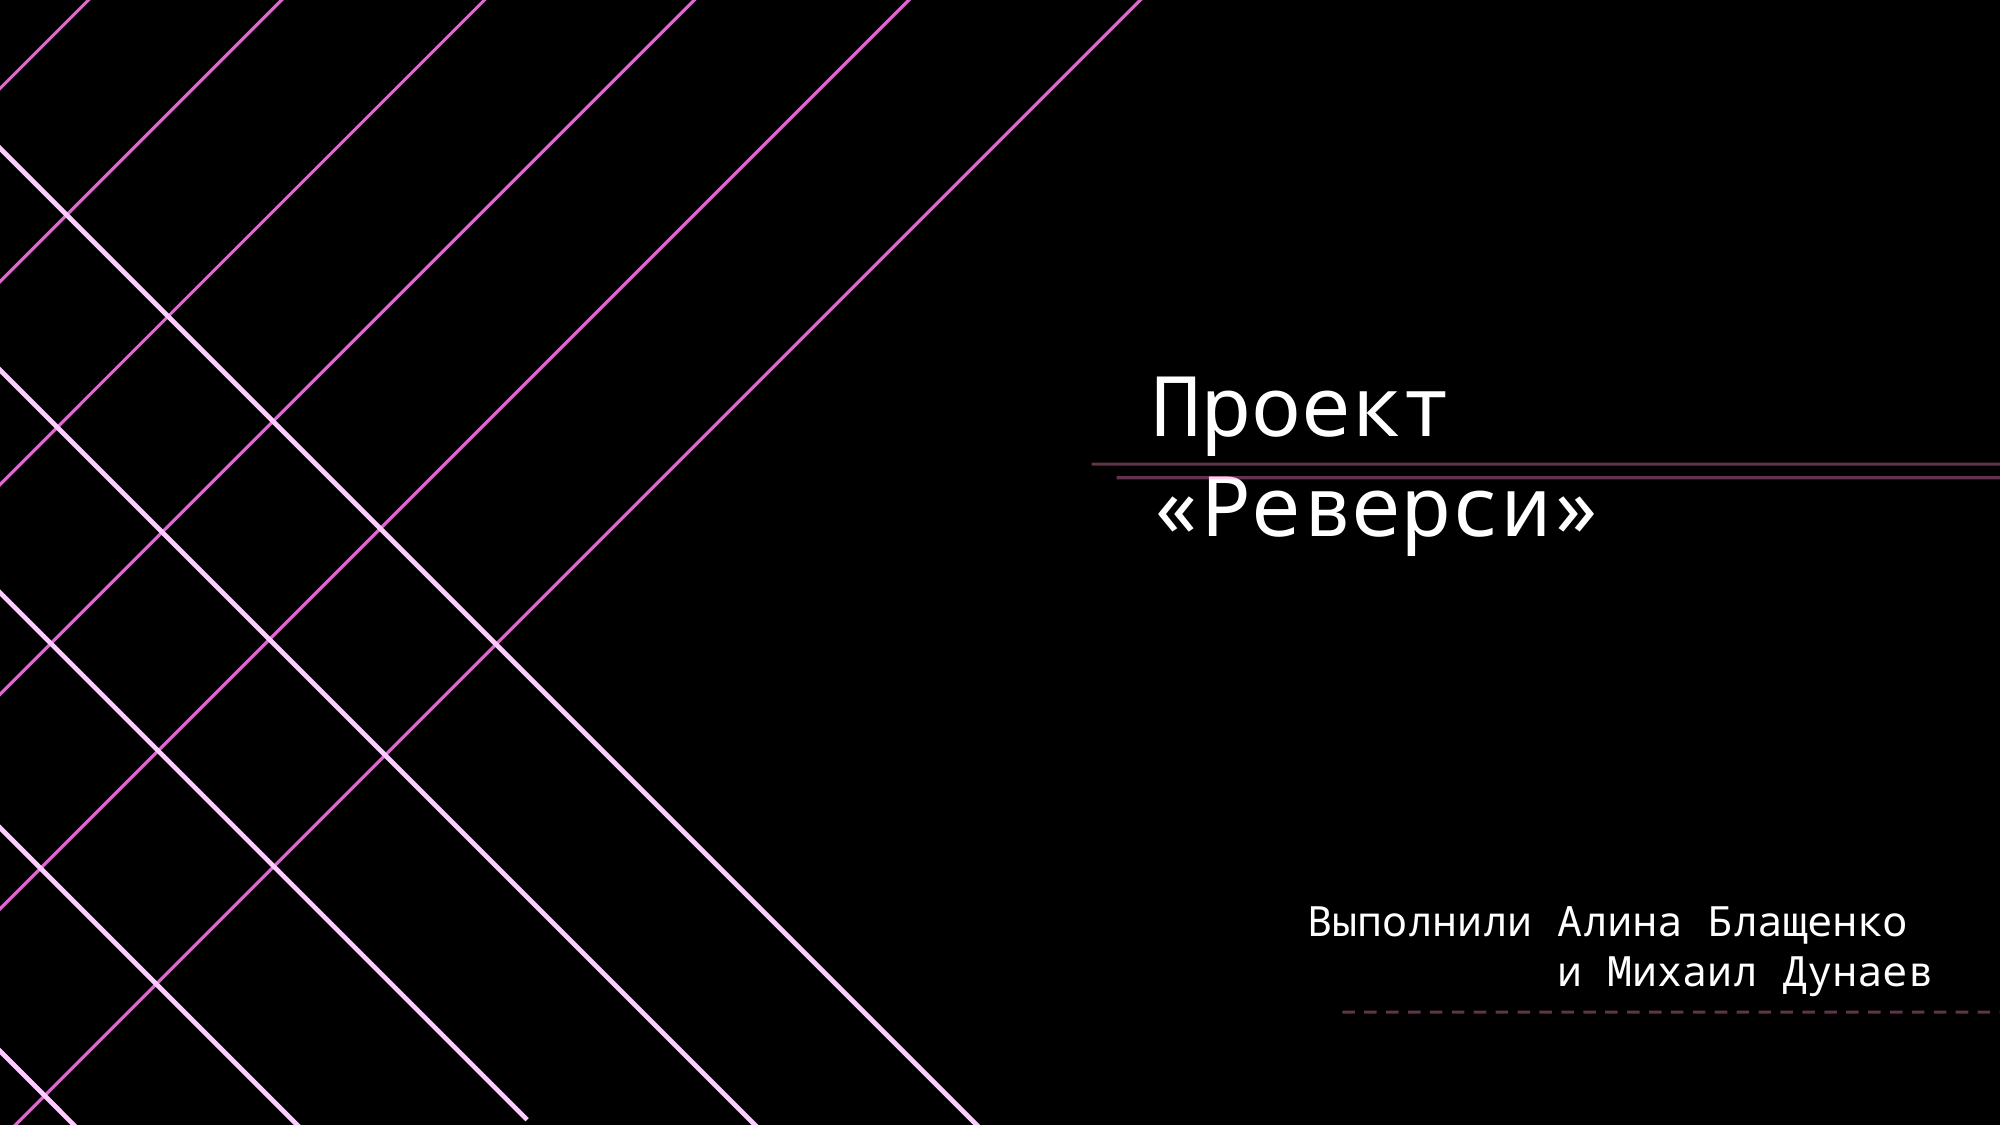

Проект «Реверси»
Выполнили Алина Блащенко
и Михаил Дунаев